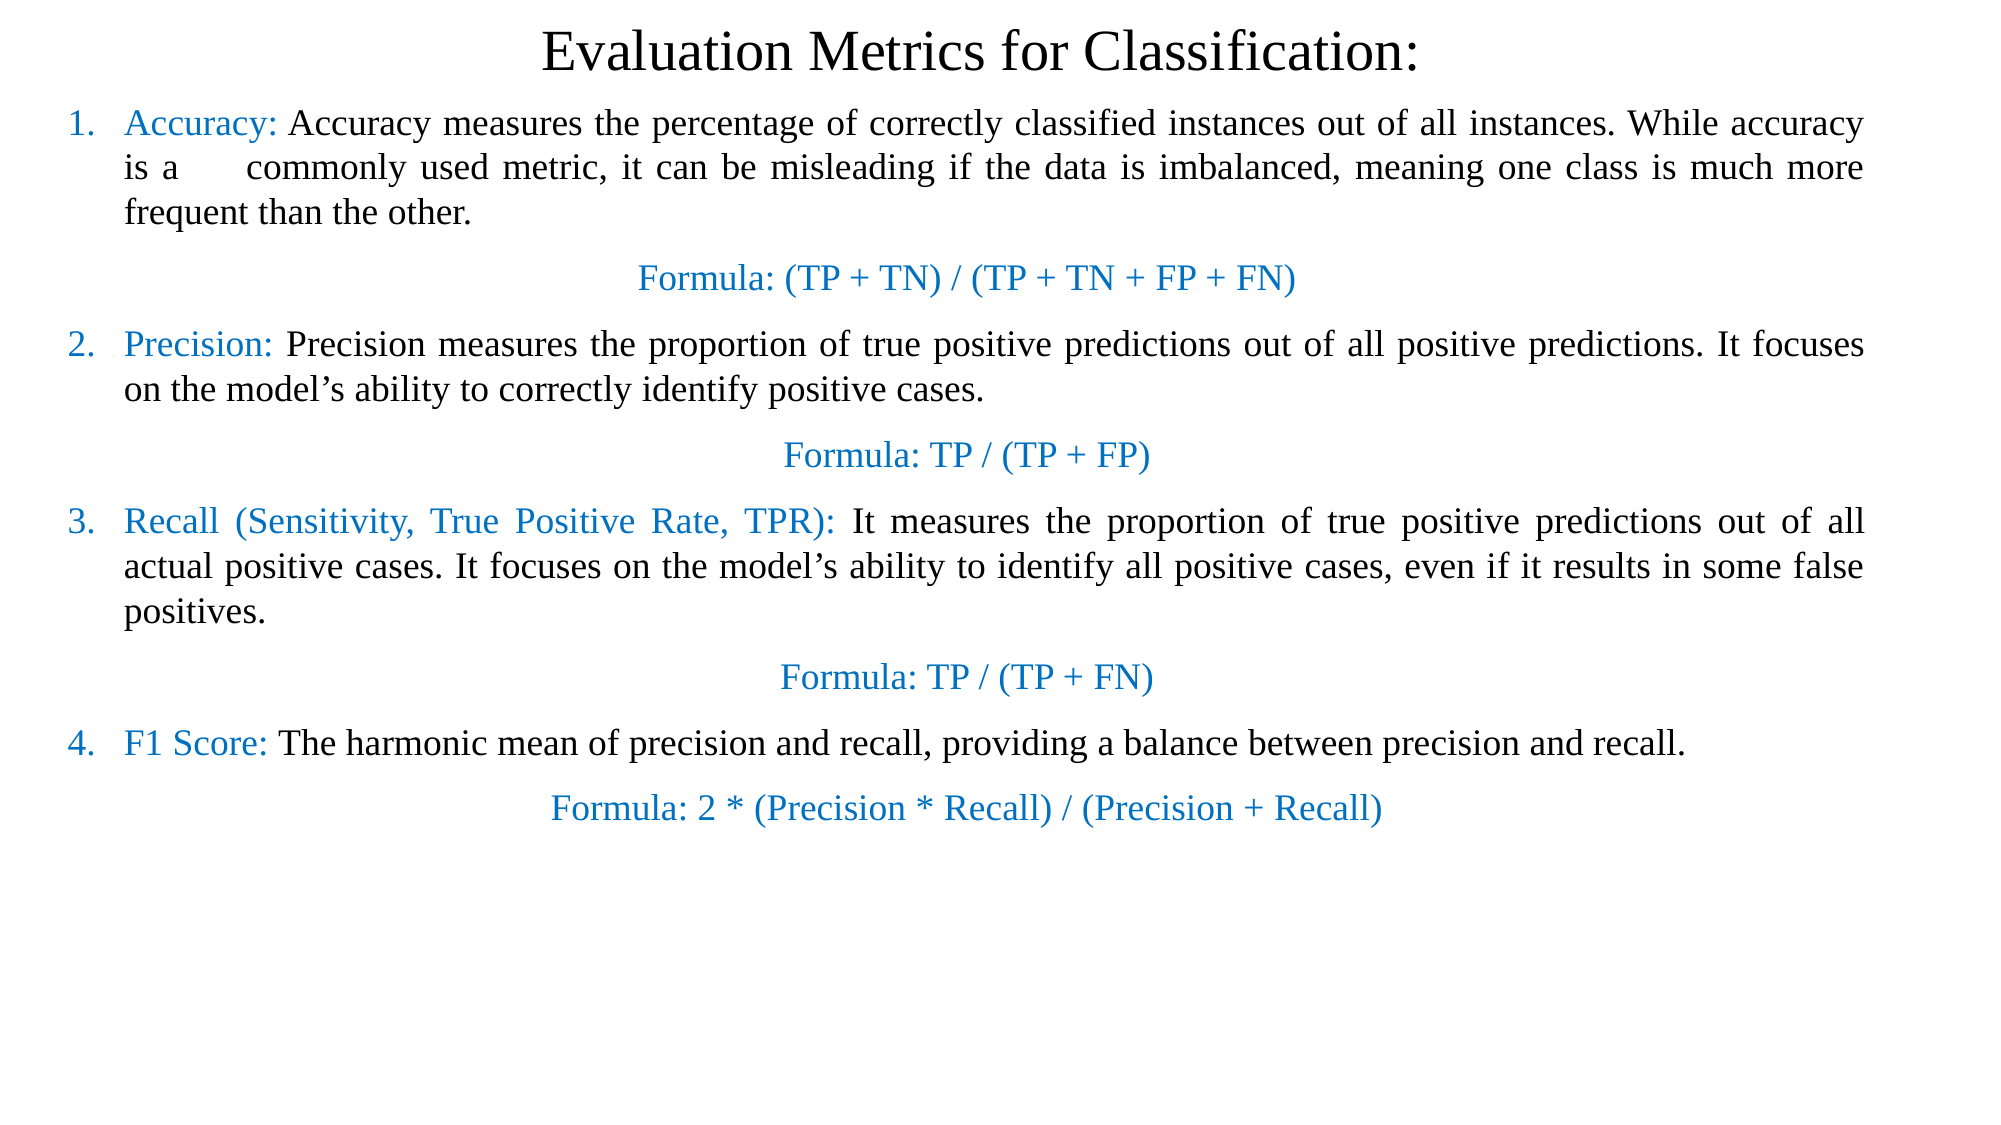

# Evaluation Metrics for Classification:
Accuracy: Accuracy measures the percentage of correctly classified instances out of all instances. While accuracy is a     commonly used metric, it can be misleading if the data is imbalanced, meaning one class is much more frequent than the other.
Formula: (TP + TN) / (TP + TN + FP + FN)
Precision: Precision measures the proportion of true positive predictions out of all positive predictions. It focuses on the model’s ability to correctly identify positive cases.
Formula: TP / (TP + FP)
Recall (Sensitivity, True Positive Rate, TPR): It measures the proportion of true positive predictions out of all actual positive cases. It focuses on the model’s ability to identify all positive cases, even if it results in some false positives.
Formula: TP / (TP + FN)
F1 Score: The harmonic mean of precision and recall, providing a balance between precision and recall.
Formula: 2 * (Precision * Recall) / (Precision + Recall)